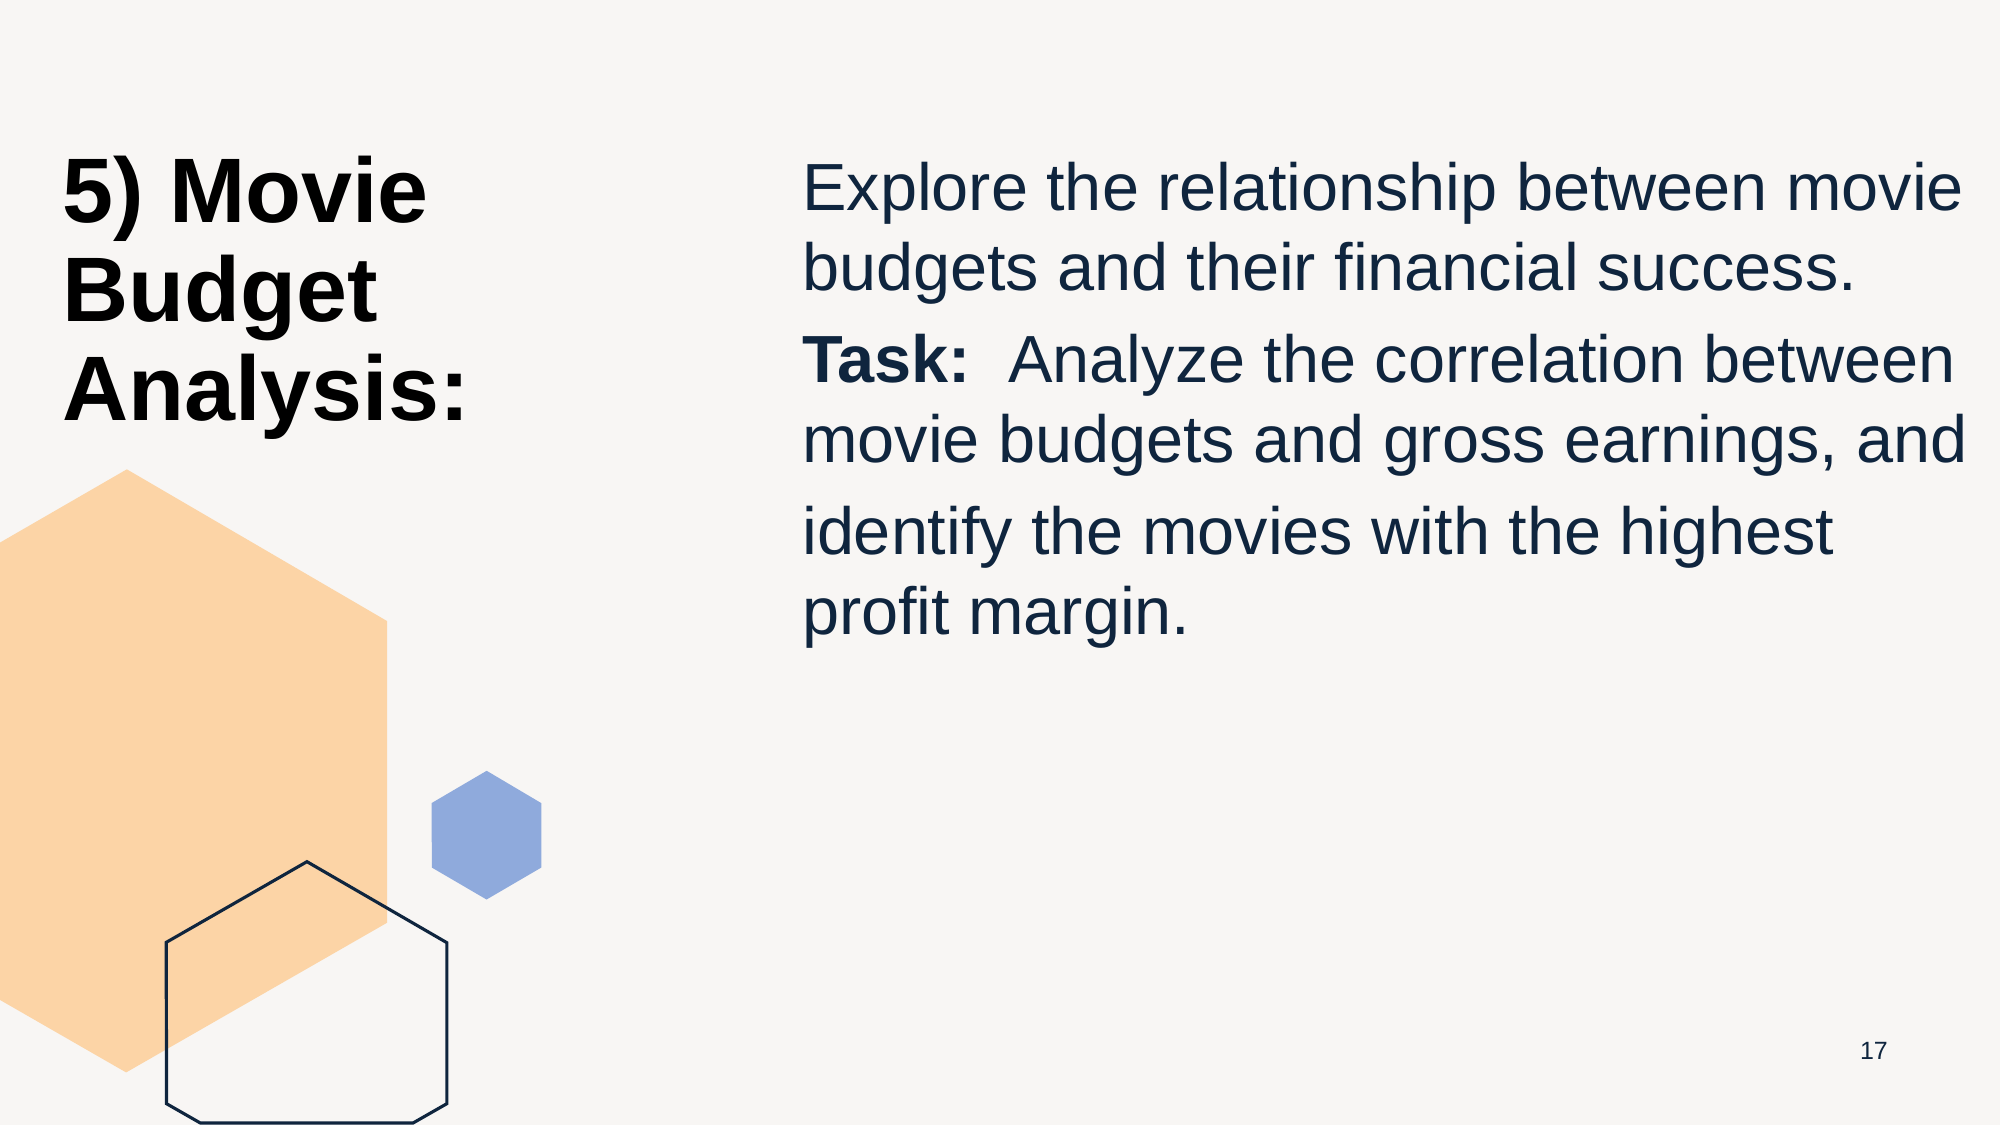

# 5) Movie Budget Analysis:
Explore the relationship between movie budgets and their financial success.
Task:  Analyze the correlation between movie budgets and gross earnings, and
identify the movies with the highest profit margin.
17